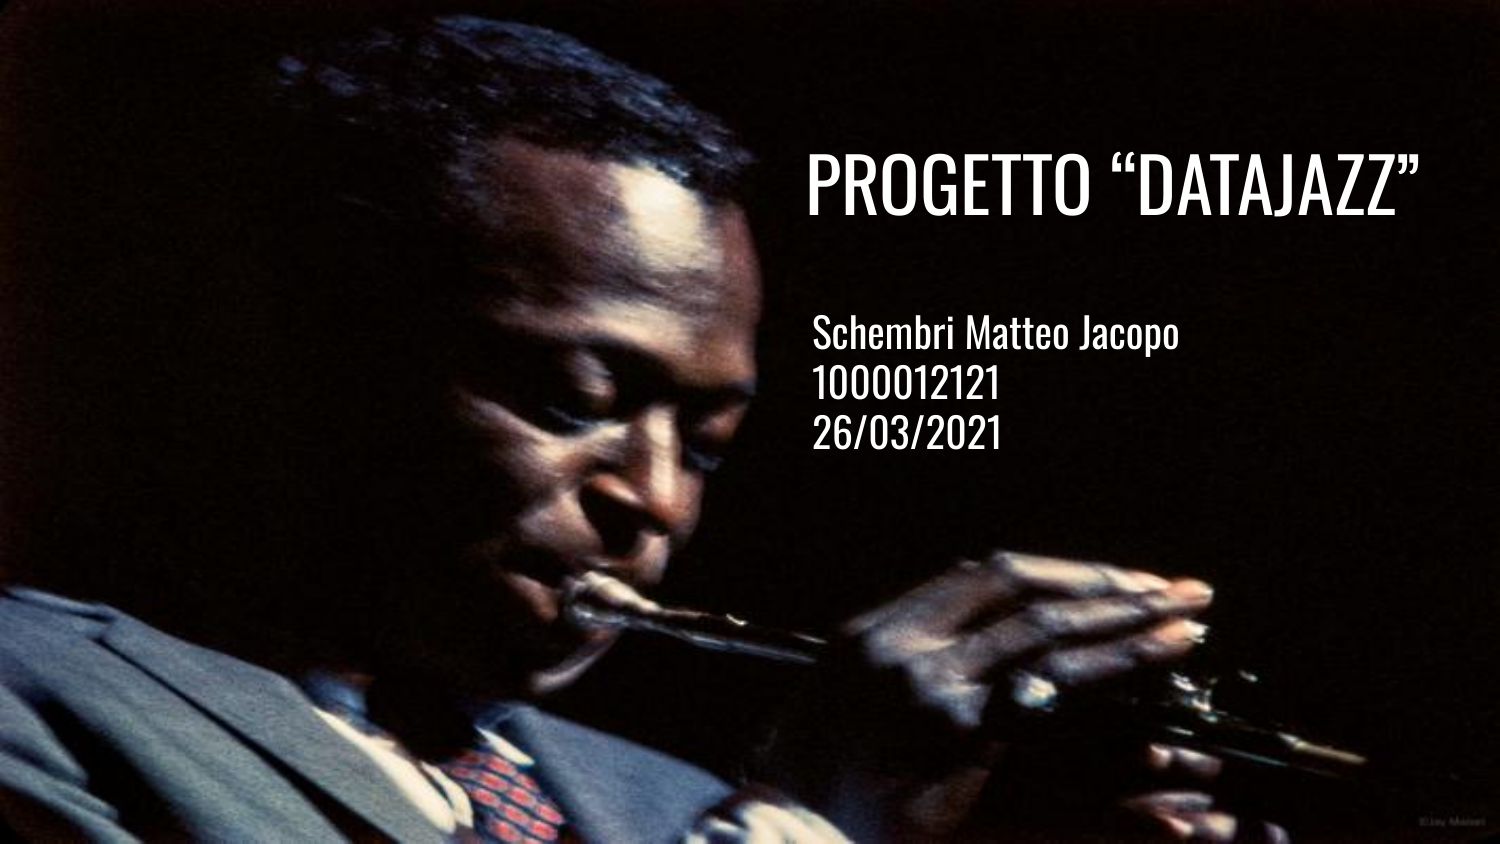

# PROGETTO “DATAJAZZ”
Schembri Matteo Jacopo
1000012121
26/03/2021